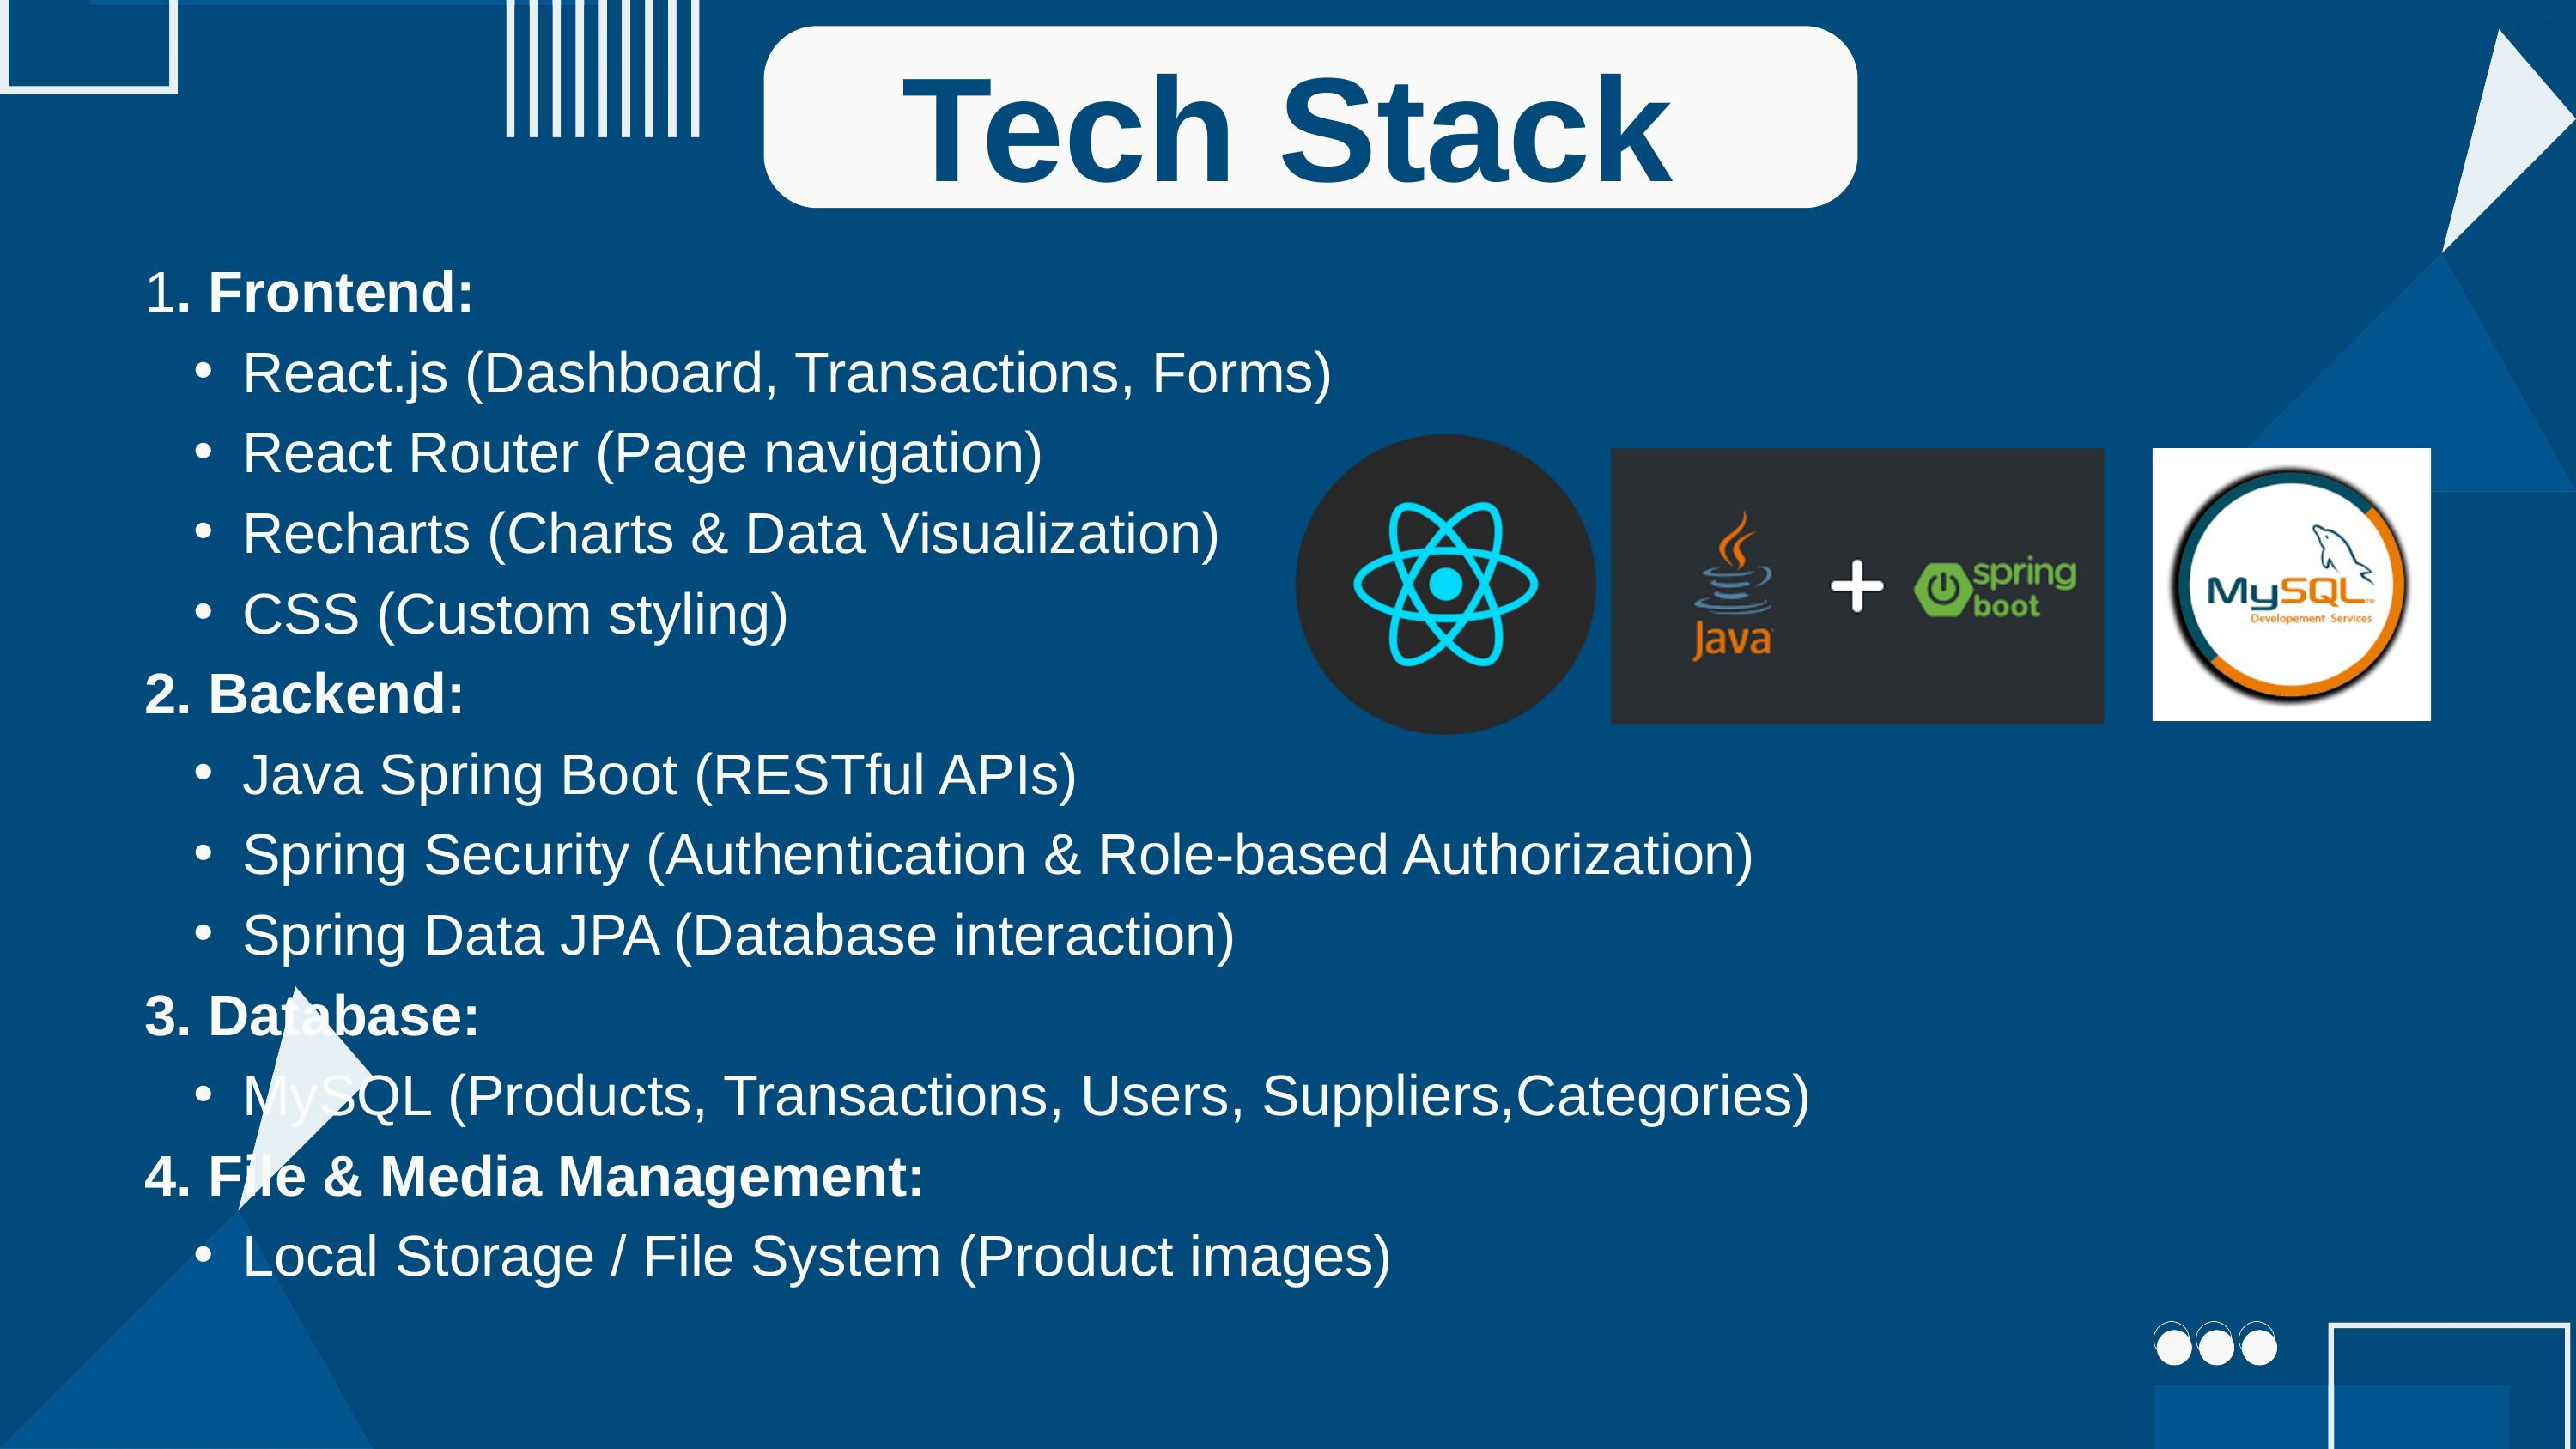

Tech Stack

1. Frontend:
React.js (Dashboard, Transactions, Forms)
React Router (Page navigation)
Recharts (Charts & Data Visualization)
CSS (Custom styling)
2. Backend:
Java Spring Boot (RESTful APIs)
Spring Security (Authentication & Role-based Authorization)
Spring Data JPA (Database interaction)
3. Database:
MySQL (Products, Transactions, Users, Suppliers,Categories)
4. File & Media Management:
Local Storage / File System (Product images)